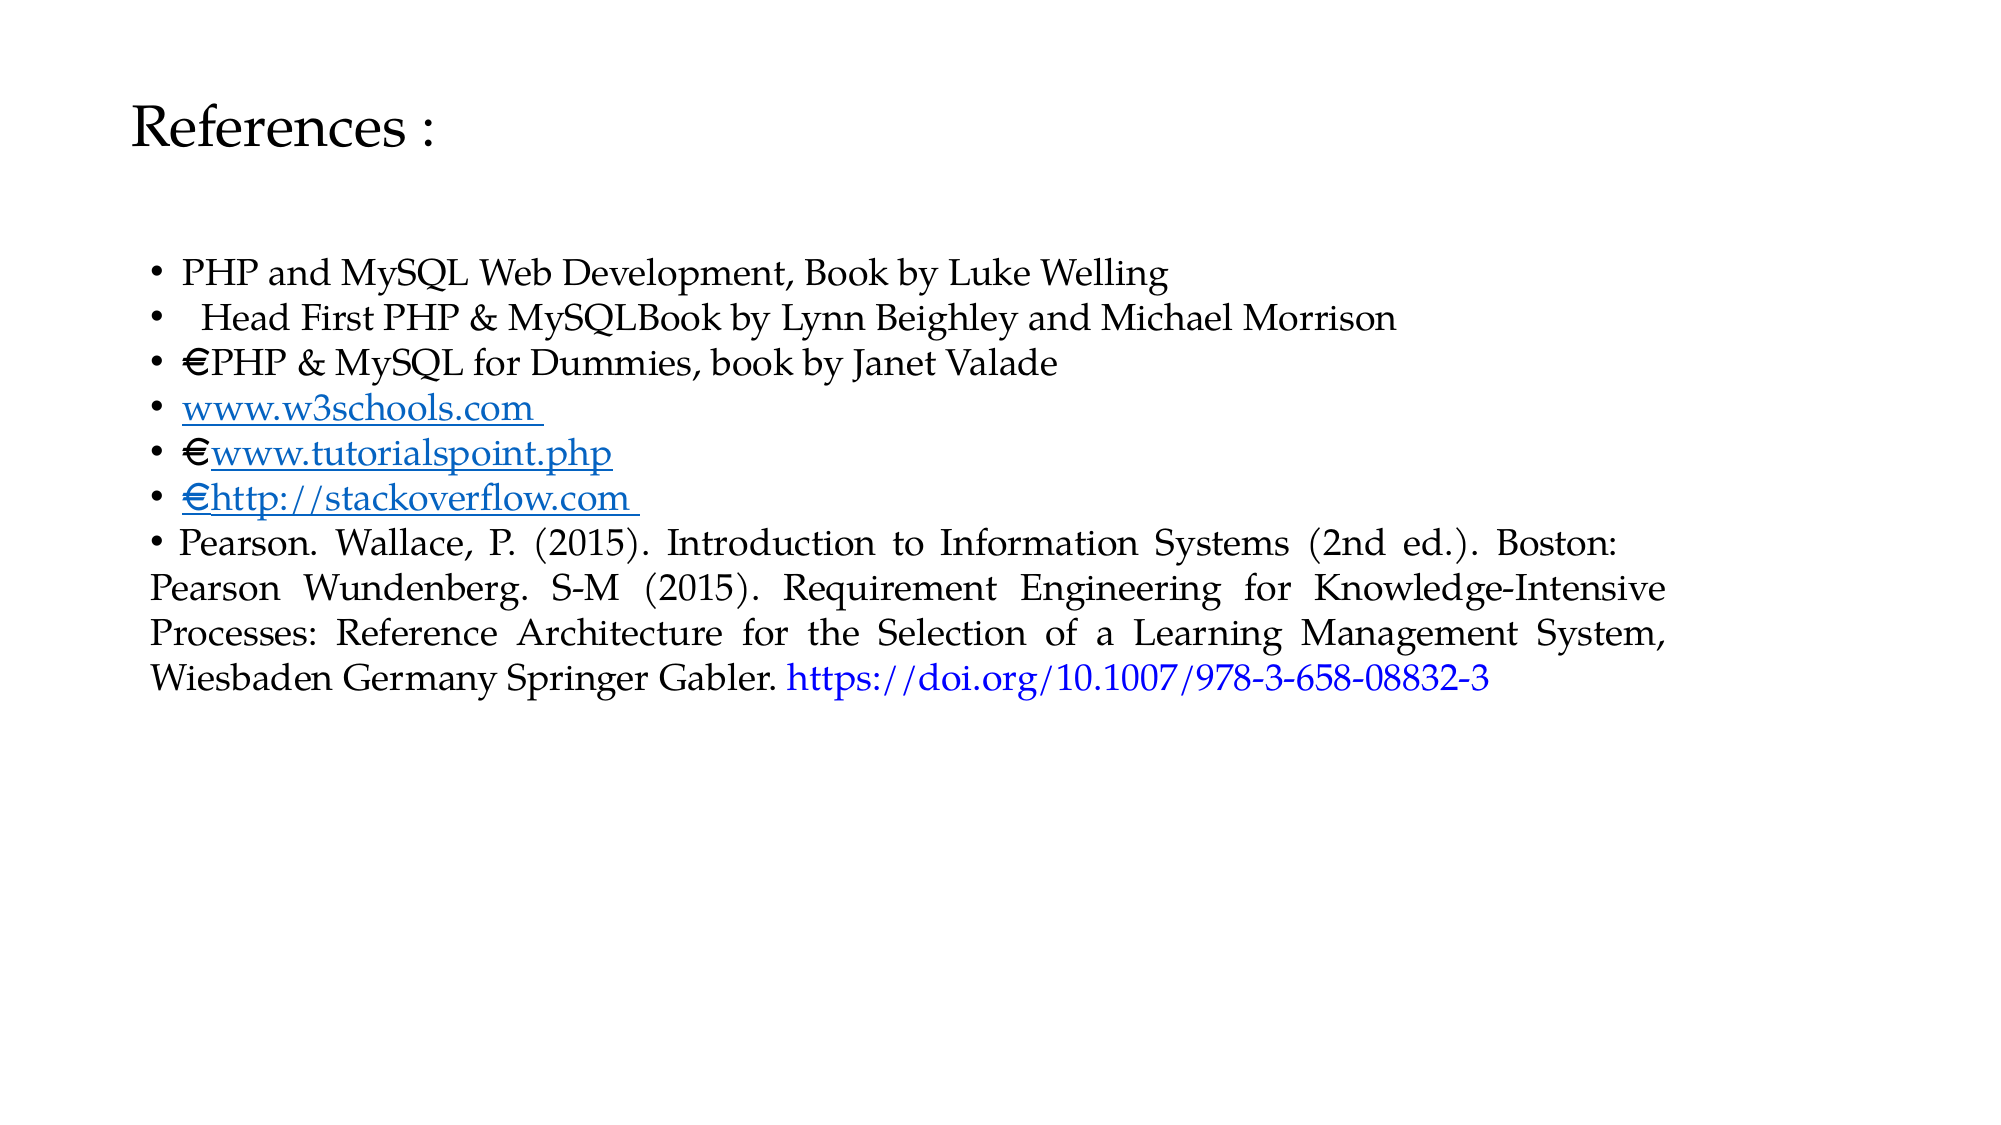

References :
  PHP and MySQL Web Development, Book by Luke Welling
  Head First PHP & MySQLBook by Lynn Beighley and Michael Morrison
  PHP & MySQL for Dummies, book by Janet Valade
  www.w3schools.com
  www.tutorialspoint.php
  http://stackoverflow.com
 Pearson. Wallace, P. (2015). Introduction to Information Systems (2nd ed.). Boston:    Pearson Wundenberg. S-M (2015). Requirement Engineering for Knowledge-Intensive Processes: Reference Architecture for the Selection of a Learning Management System, Wiesbaden Germany Springer Gabler. https://doi.org/10.1007/978-3-658-08832-3